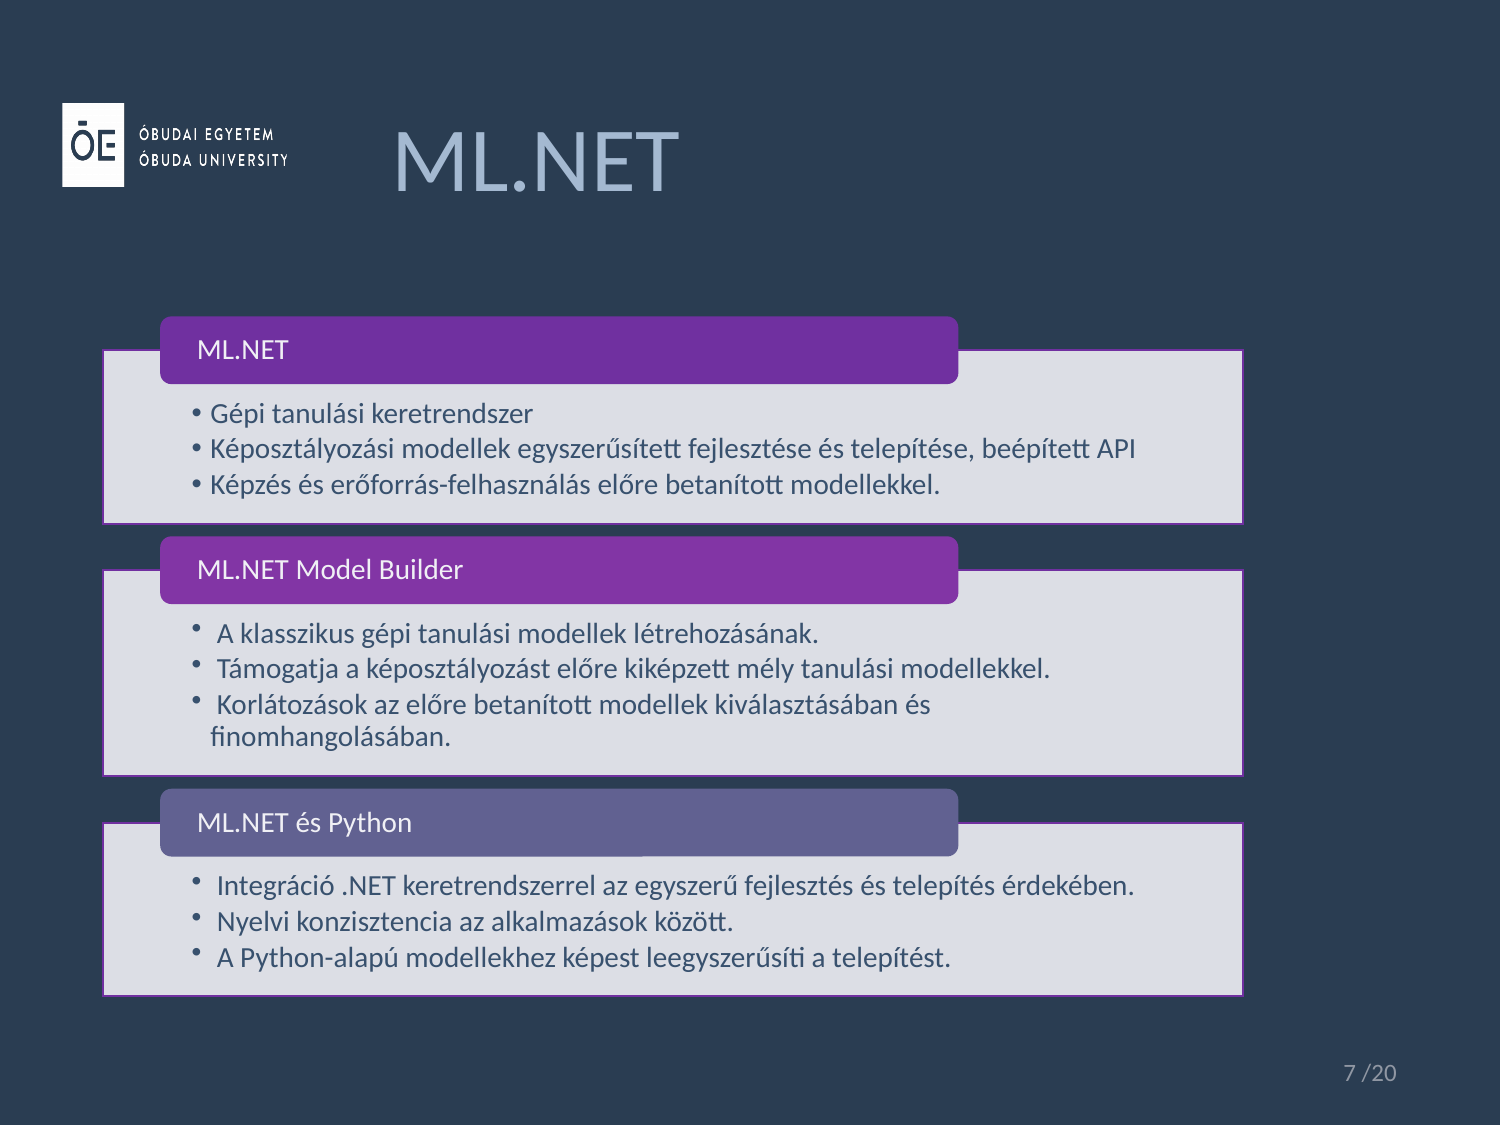

ML.NET
Gépi tanulási keretrendszer
Képosztályozási modellek egyszerűsített fejlesztése és telepítése, beépített API
Képzés és erőforrás-felhasználás előre betanított modellekkel.
ML.NET
 A klasszikus gépi tanulási modellek létrehozásának.
 Támogatja a képosztályozást előre kiképzett mély tanulási modellekkel.
 Korlátozások az előre betanított modellek kiválasztásában és finomhangolásában.
ML.NET Model Builder
 Integráció .NET keretrendszerrel az egyszerű fejlesztés és telepítés érdekében.
 Nyelvi konzisztencia az alkalmazások között.
 A Python-alapú modellekhez képest leegyszerűsíti a telepítést.
ML.NET és Python
7 /20